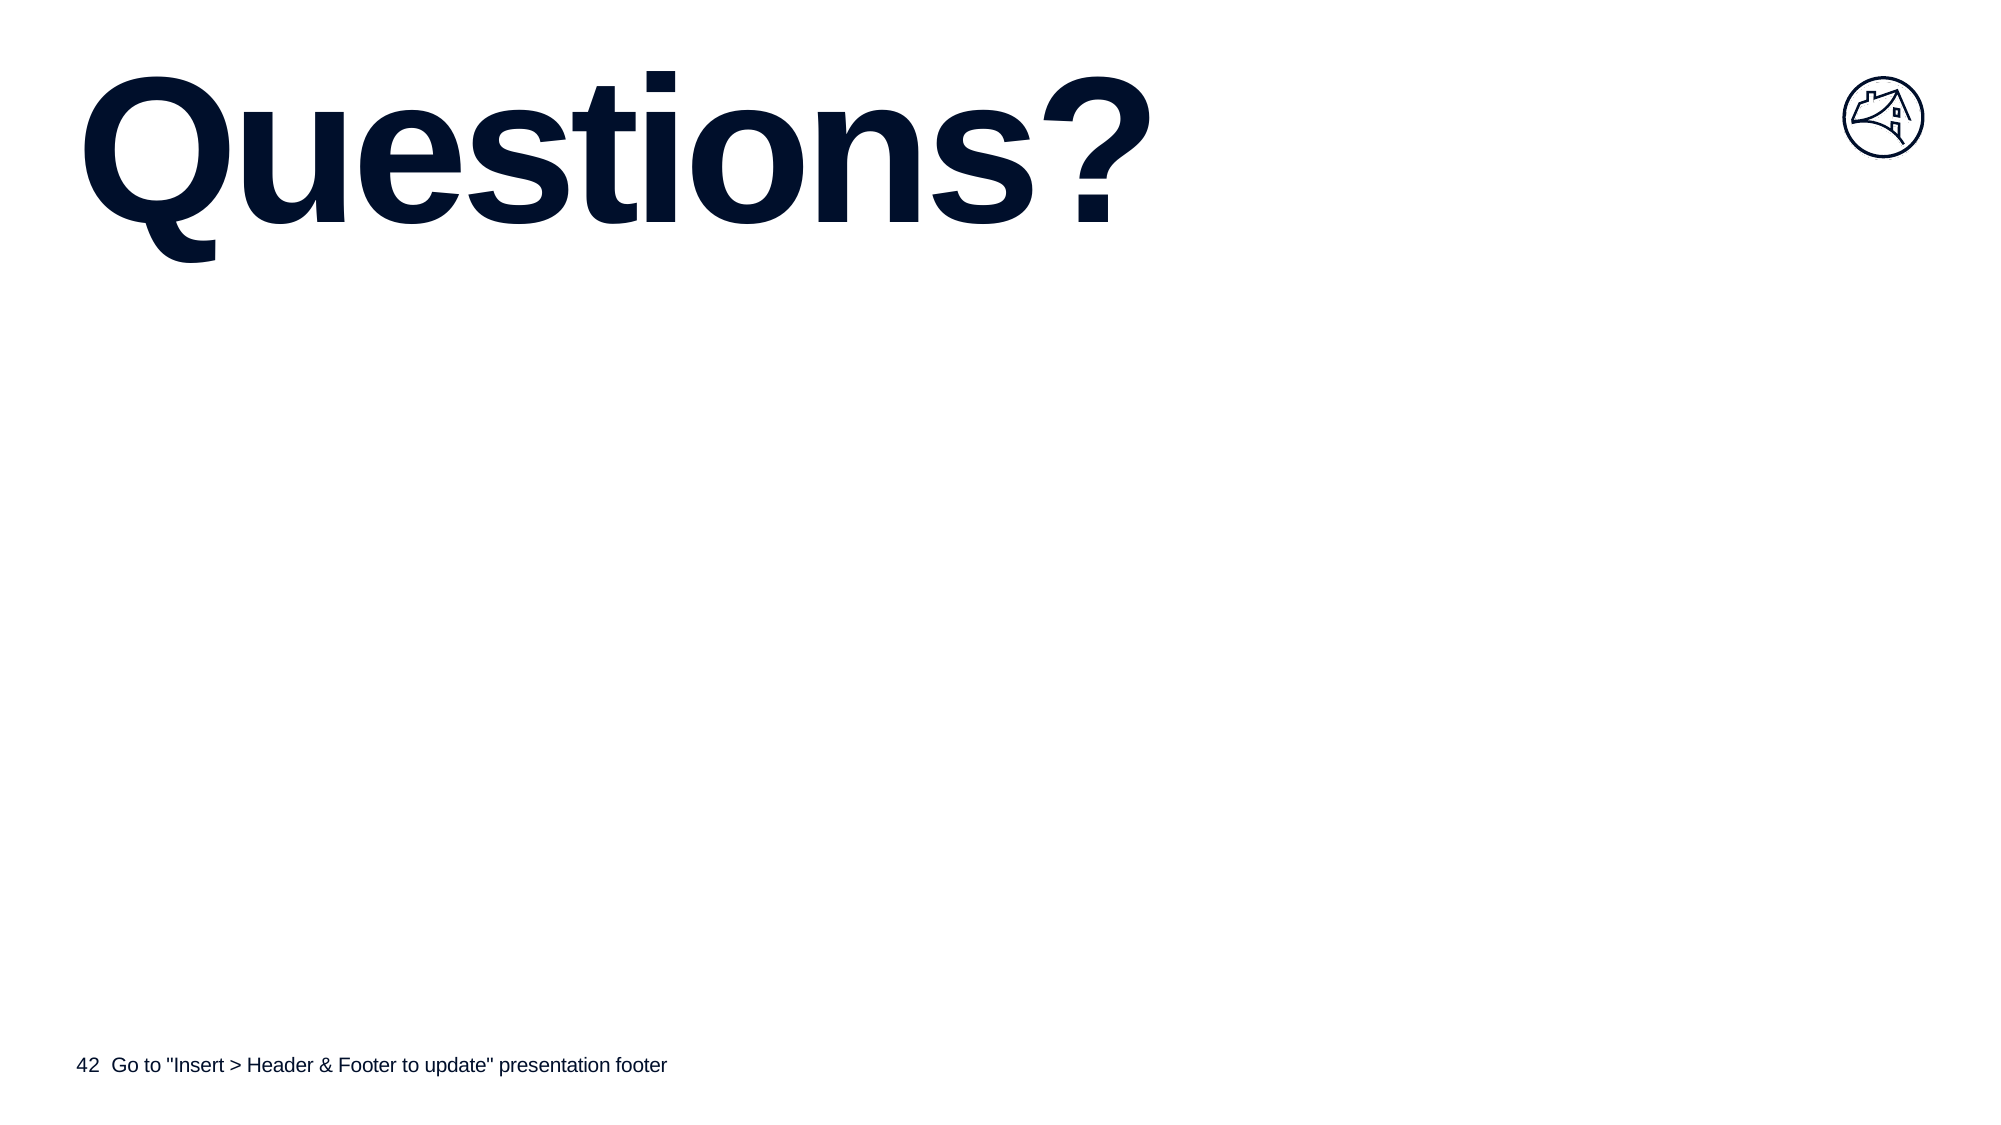

# Questions?
42
Go to "Insert > Header & Footer to update" presentation footer